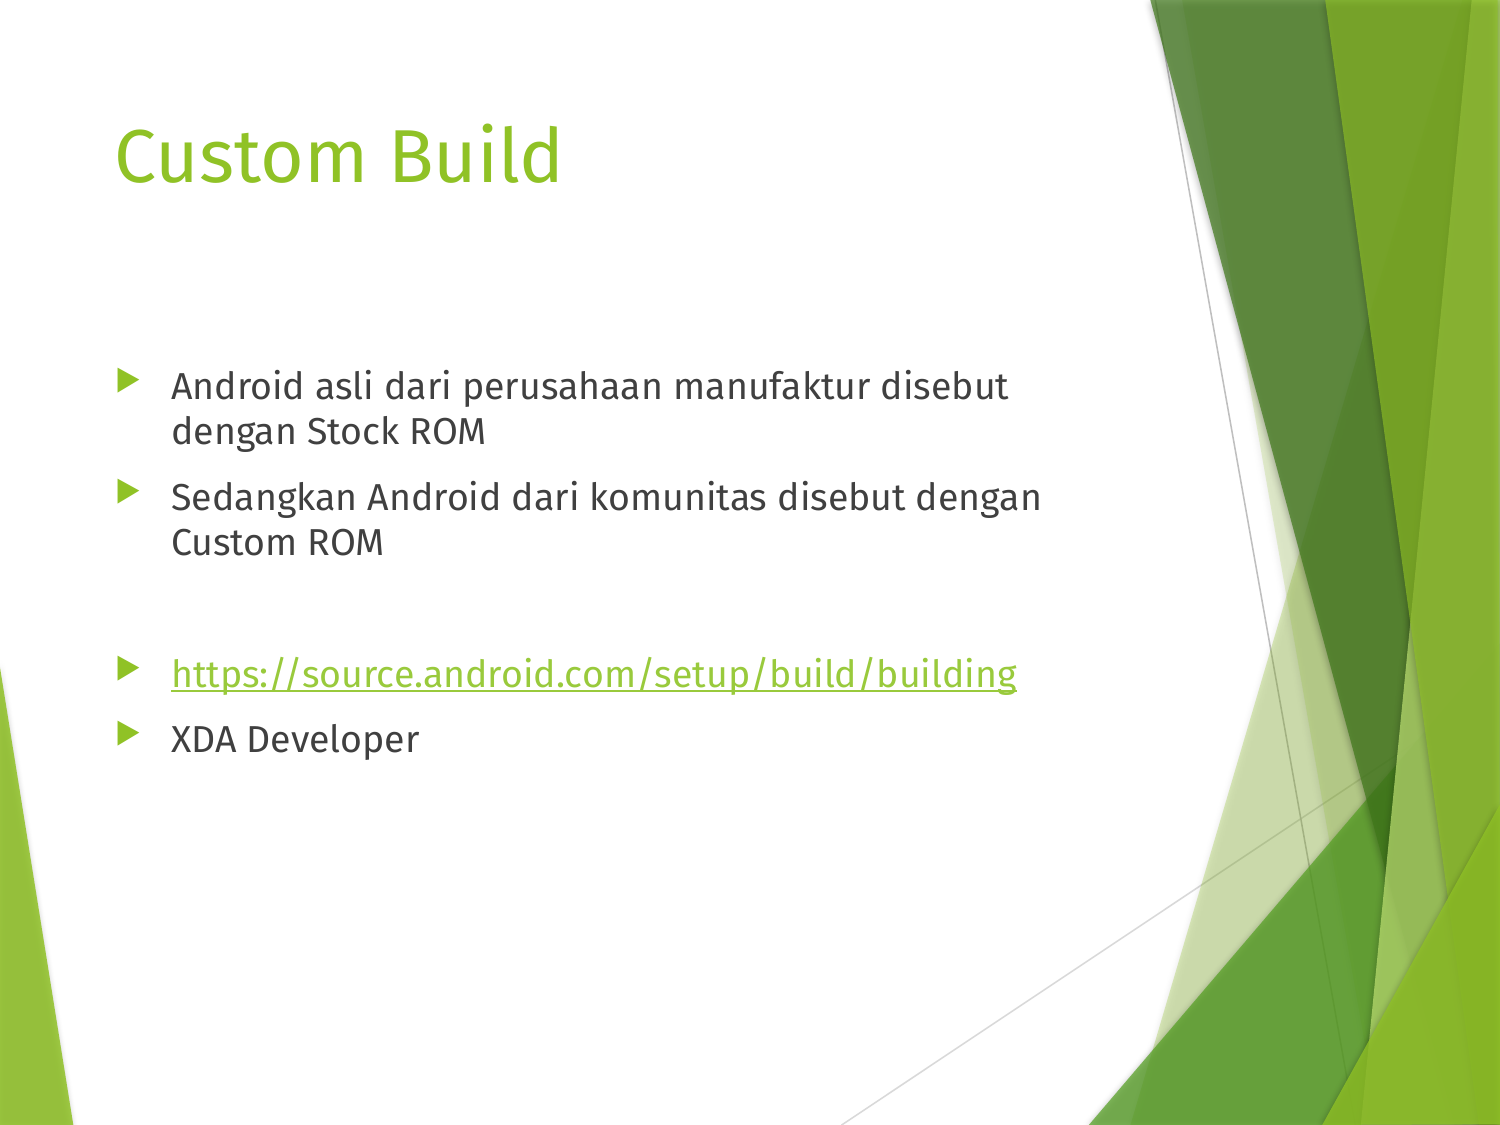

# Custom Build
Android asli dari perusahaan manufaktur disebut dengan Stock ROM
Sedangkan Android dari komunitas disebut dengan Custom ROM

https://source.android.com/setup/build/building
XDA Developer